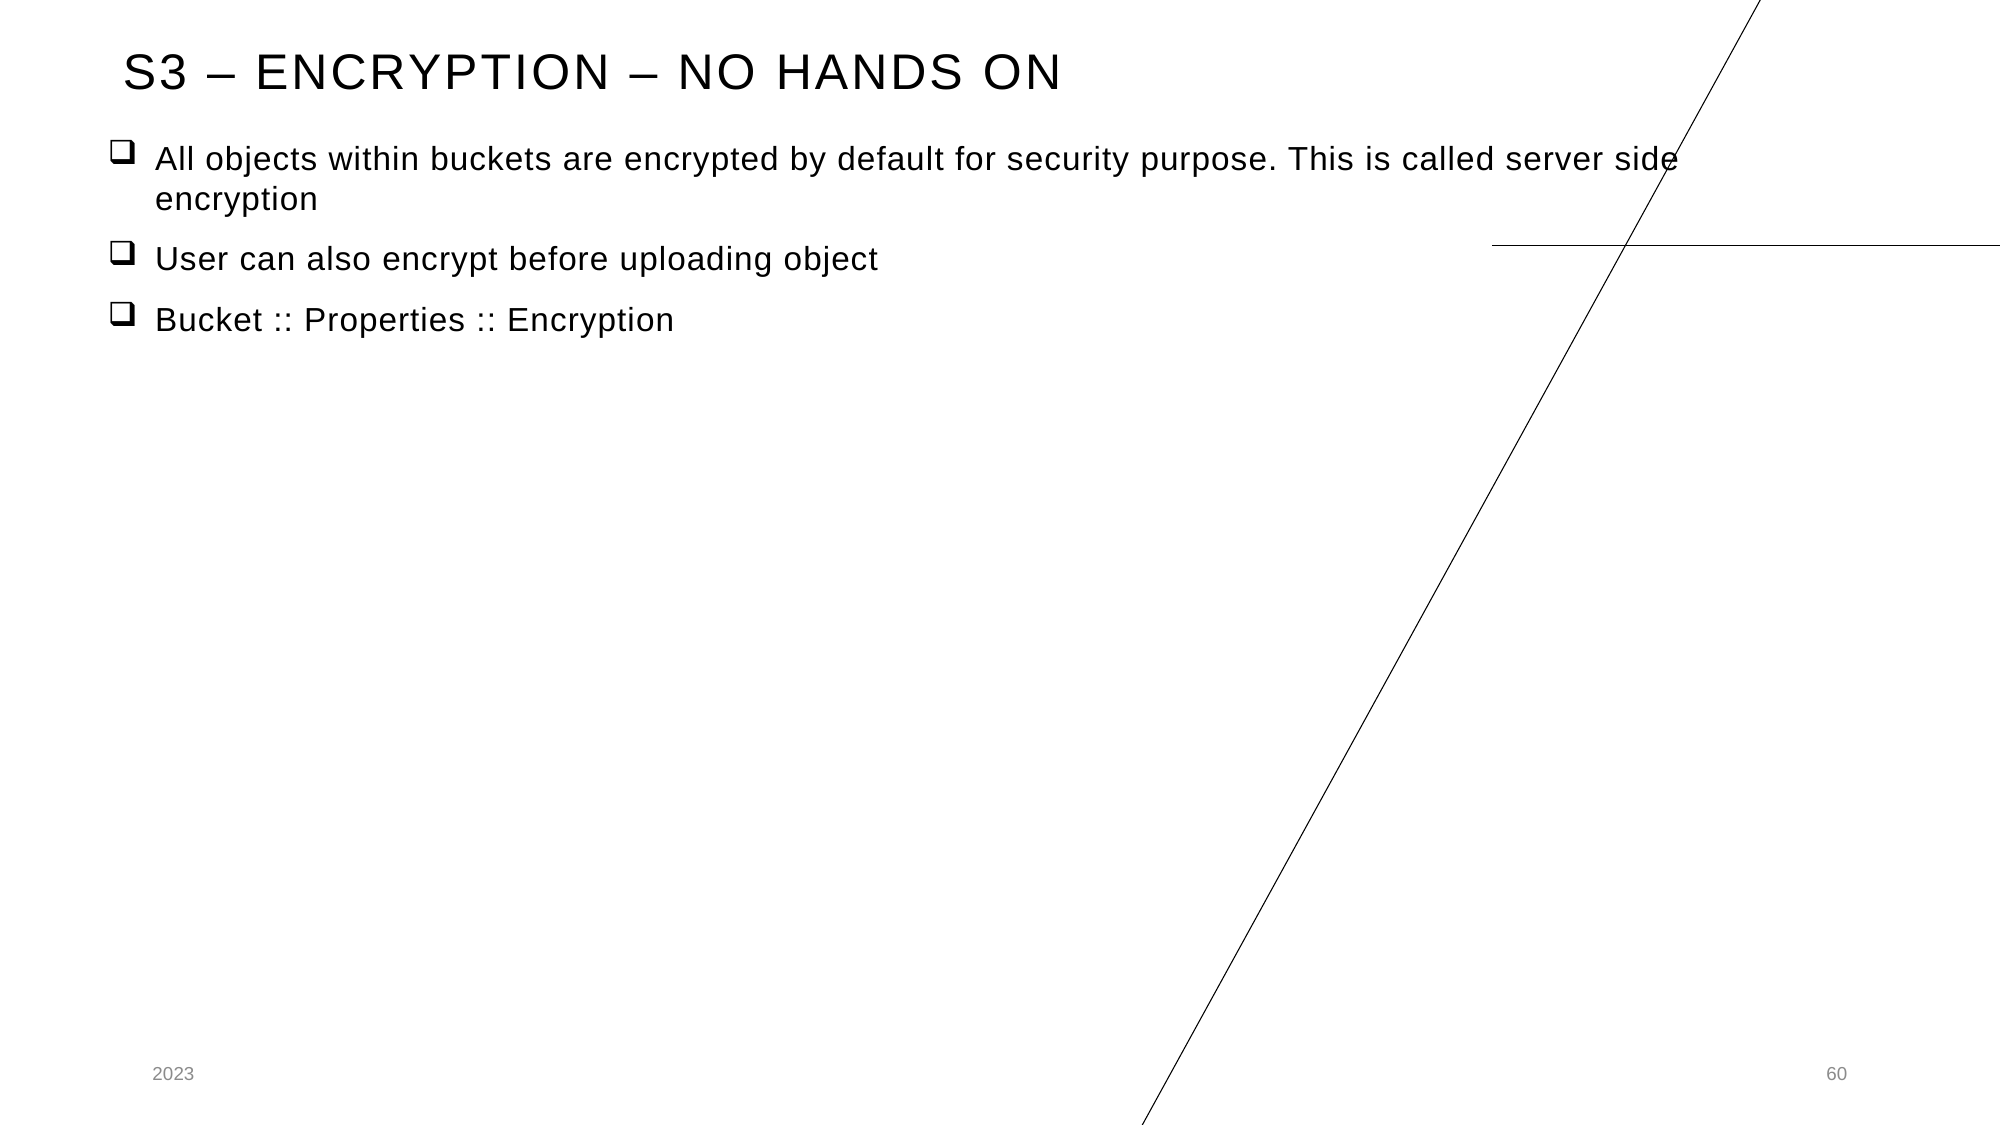

# S3 – Encryption – NO HANDS ON
All objects within buckets are encrypted by default for security purpose. This is called server side encryption
User can also encrypt before uploading object
Bucket :: Properties :: Encryption

2023
60